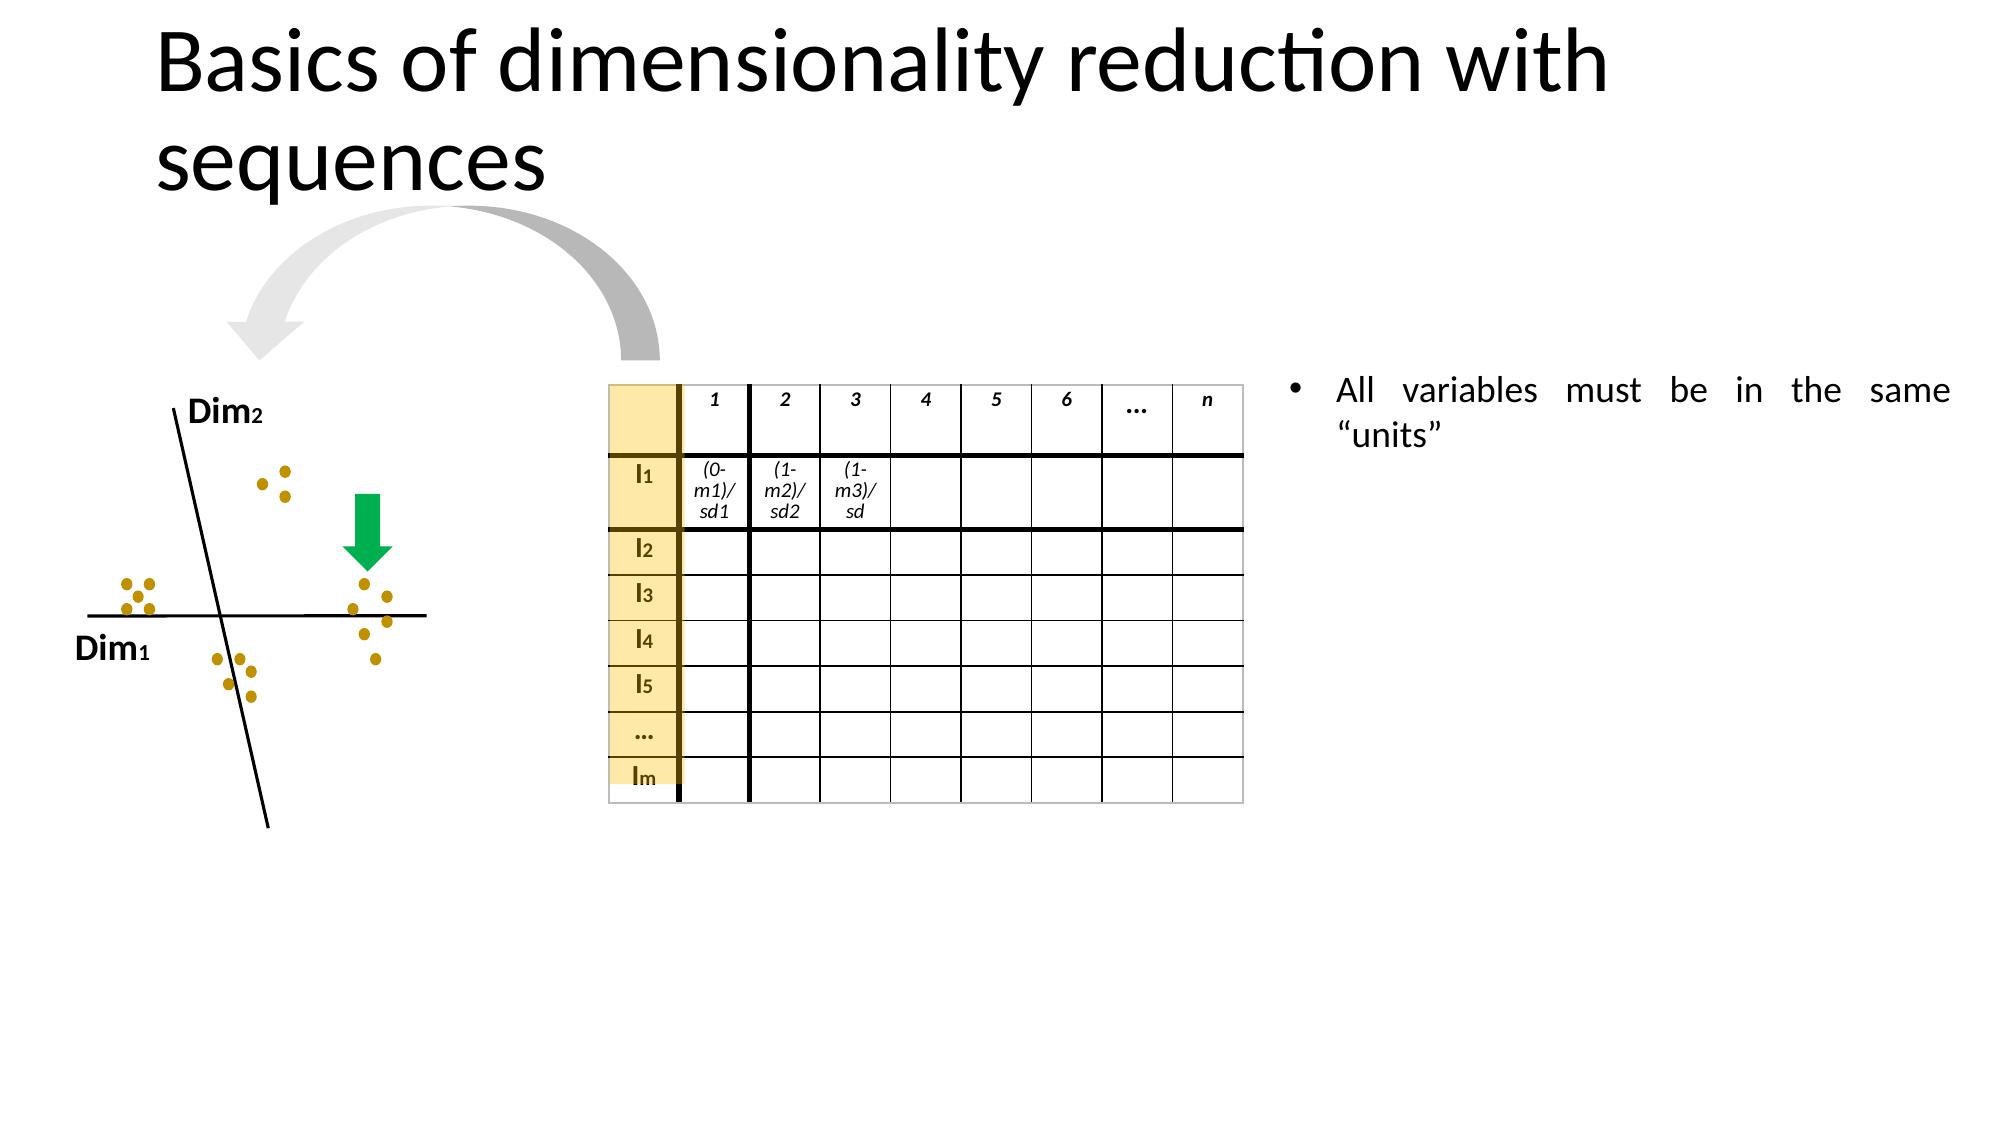

# Basics of dimensionality reduction with sequences

All variables must be in the same “units”
Dim2

Dim1

|  | 1 | 2 | 3 | 4 | 5 | 6 | … | n |
| --- | --- | --- | --- | --- | --- | --- | --- | --- |
| I1 | (0-m1)/sd1 | (1-m2)/sd2 | (1-m3)/sd |  |  |  |  |  |
| I2 |  |  |  |  |  |  |  |  |
| I3 |  |  |  |  |  |  |  |  |
| I4 |  |  |  |  |  |  |  |  |
| I5 |  |  |  |  |  |  |  |  |
| … |  |  |  |  |  |  |  |  |
| Im |  |  |  |  |  |  |  |  |